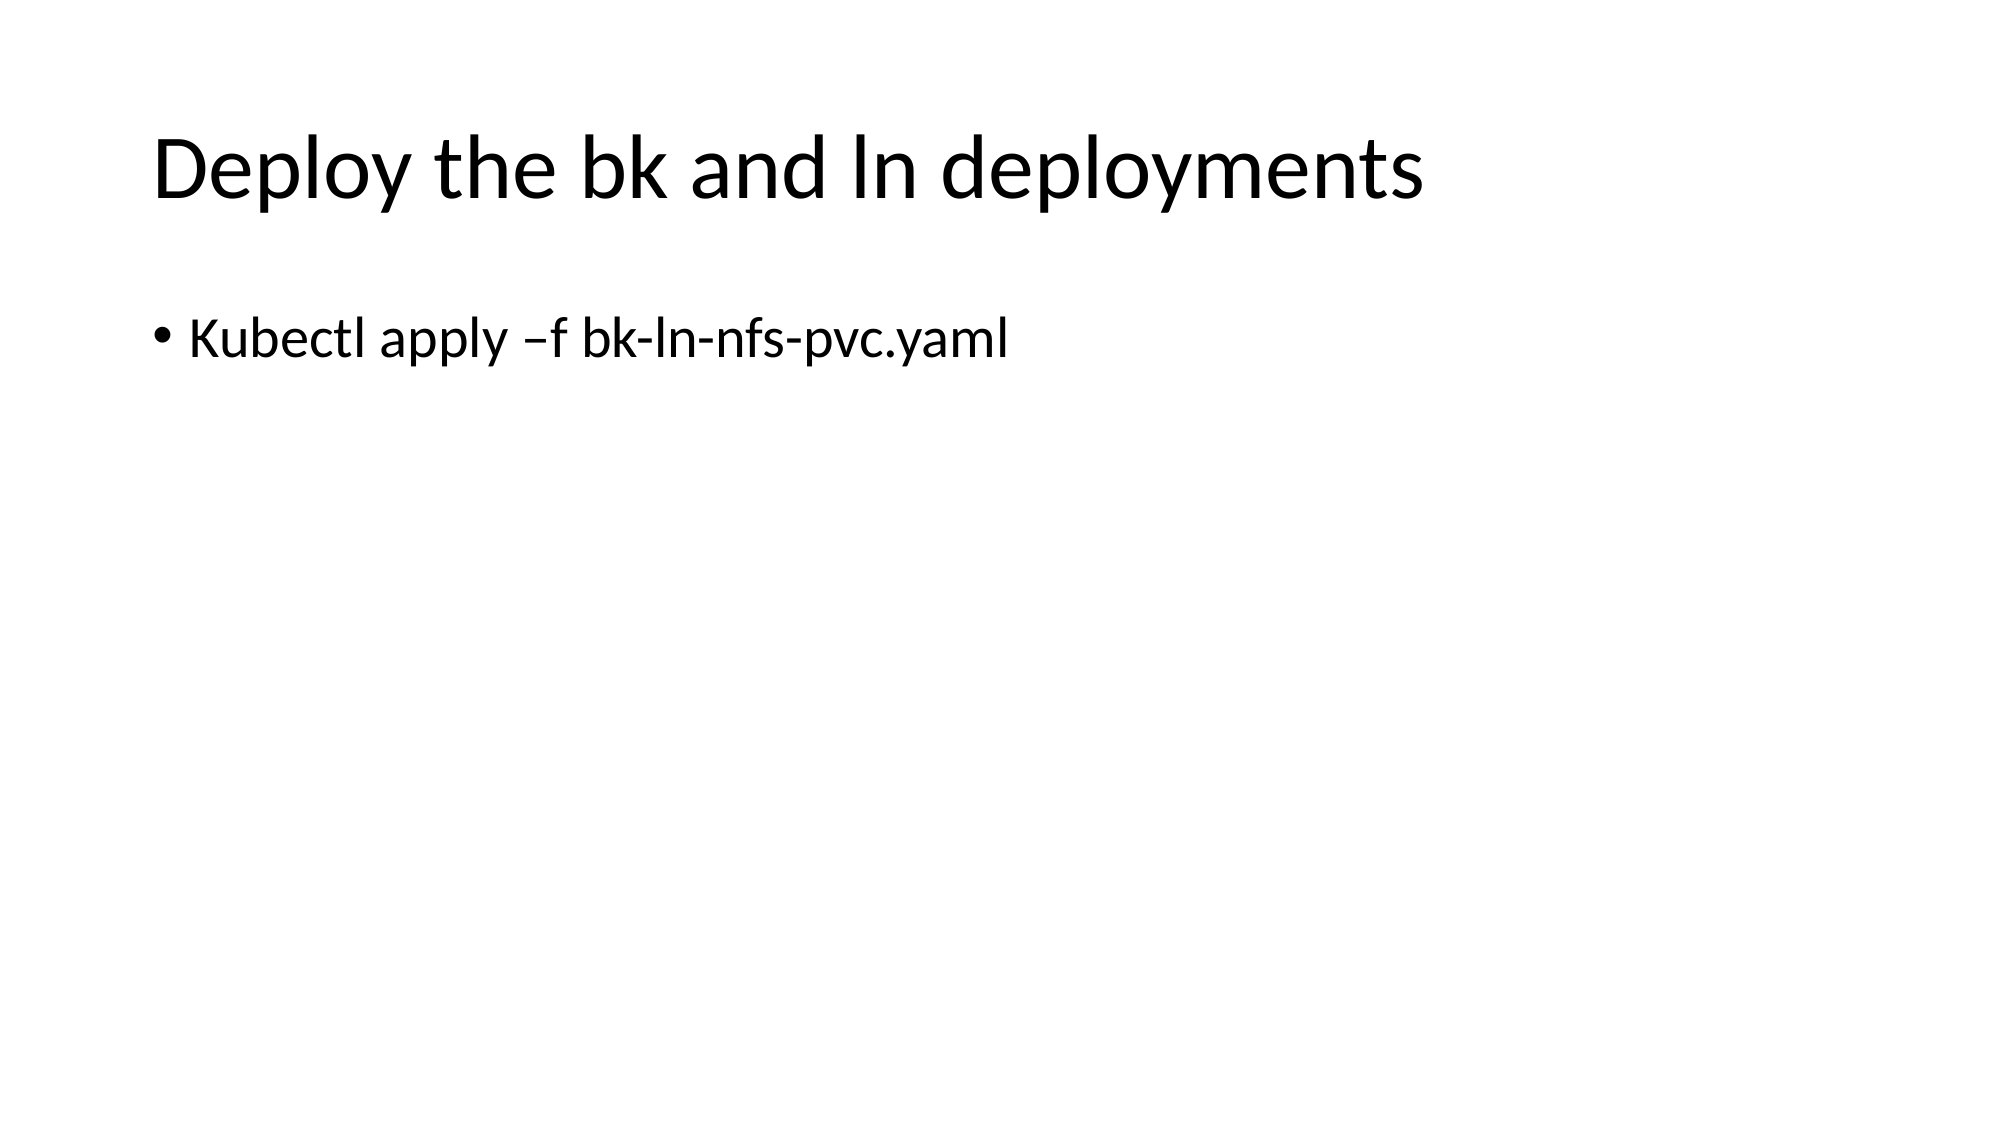

# Deploy the bk and ln deployments
Kubectl apply –f bk-ln-nfs-pvc.yaml